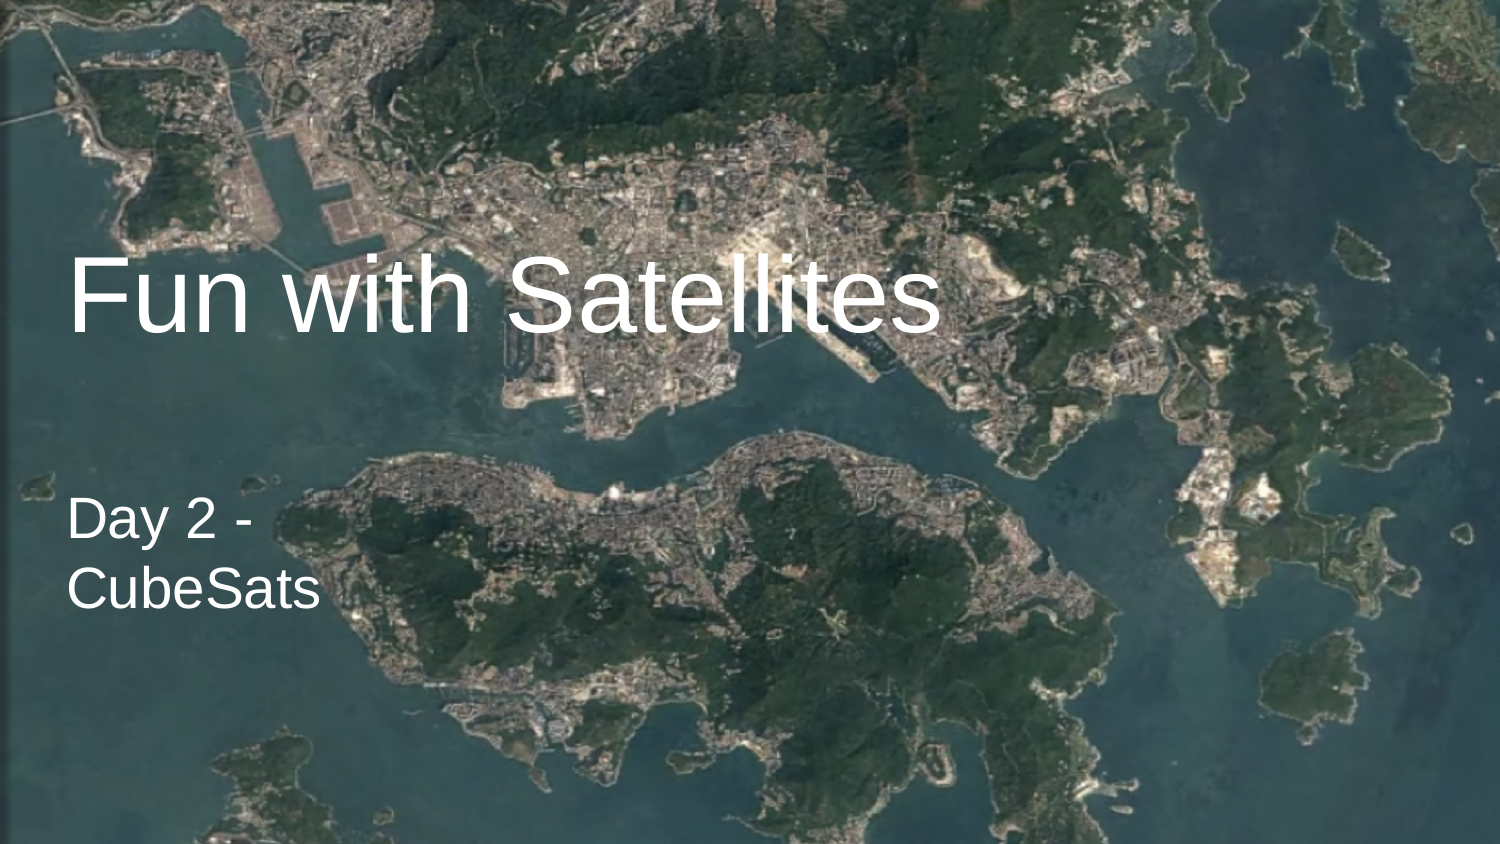

# Fun with Satellites
Day 2 -
CubeSats